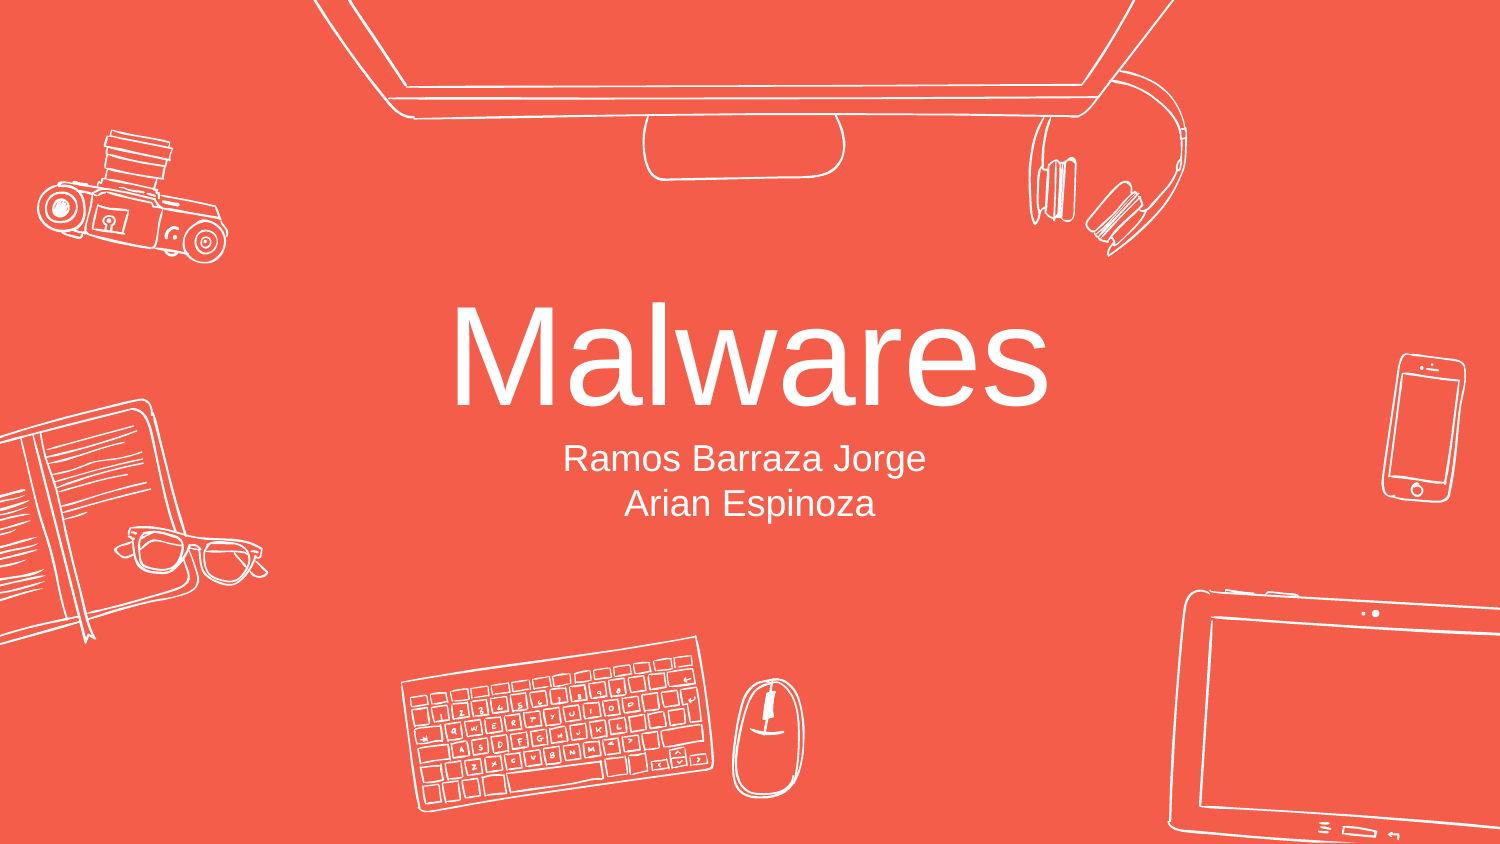

# Malwares
Ramos Barraza Jorge
Arian Espinoza